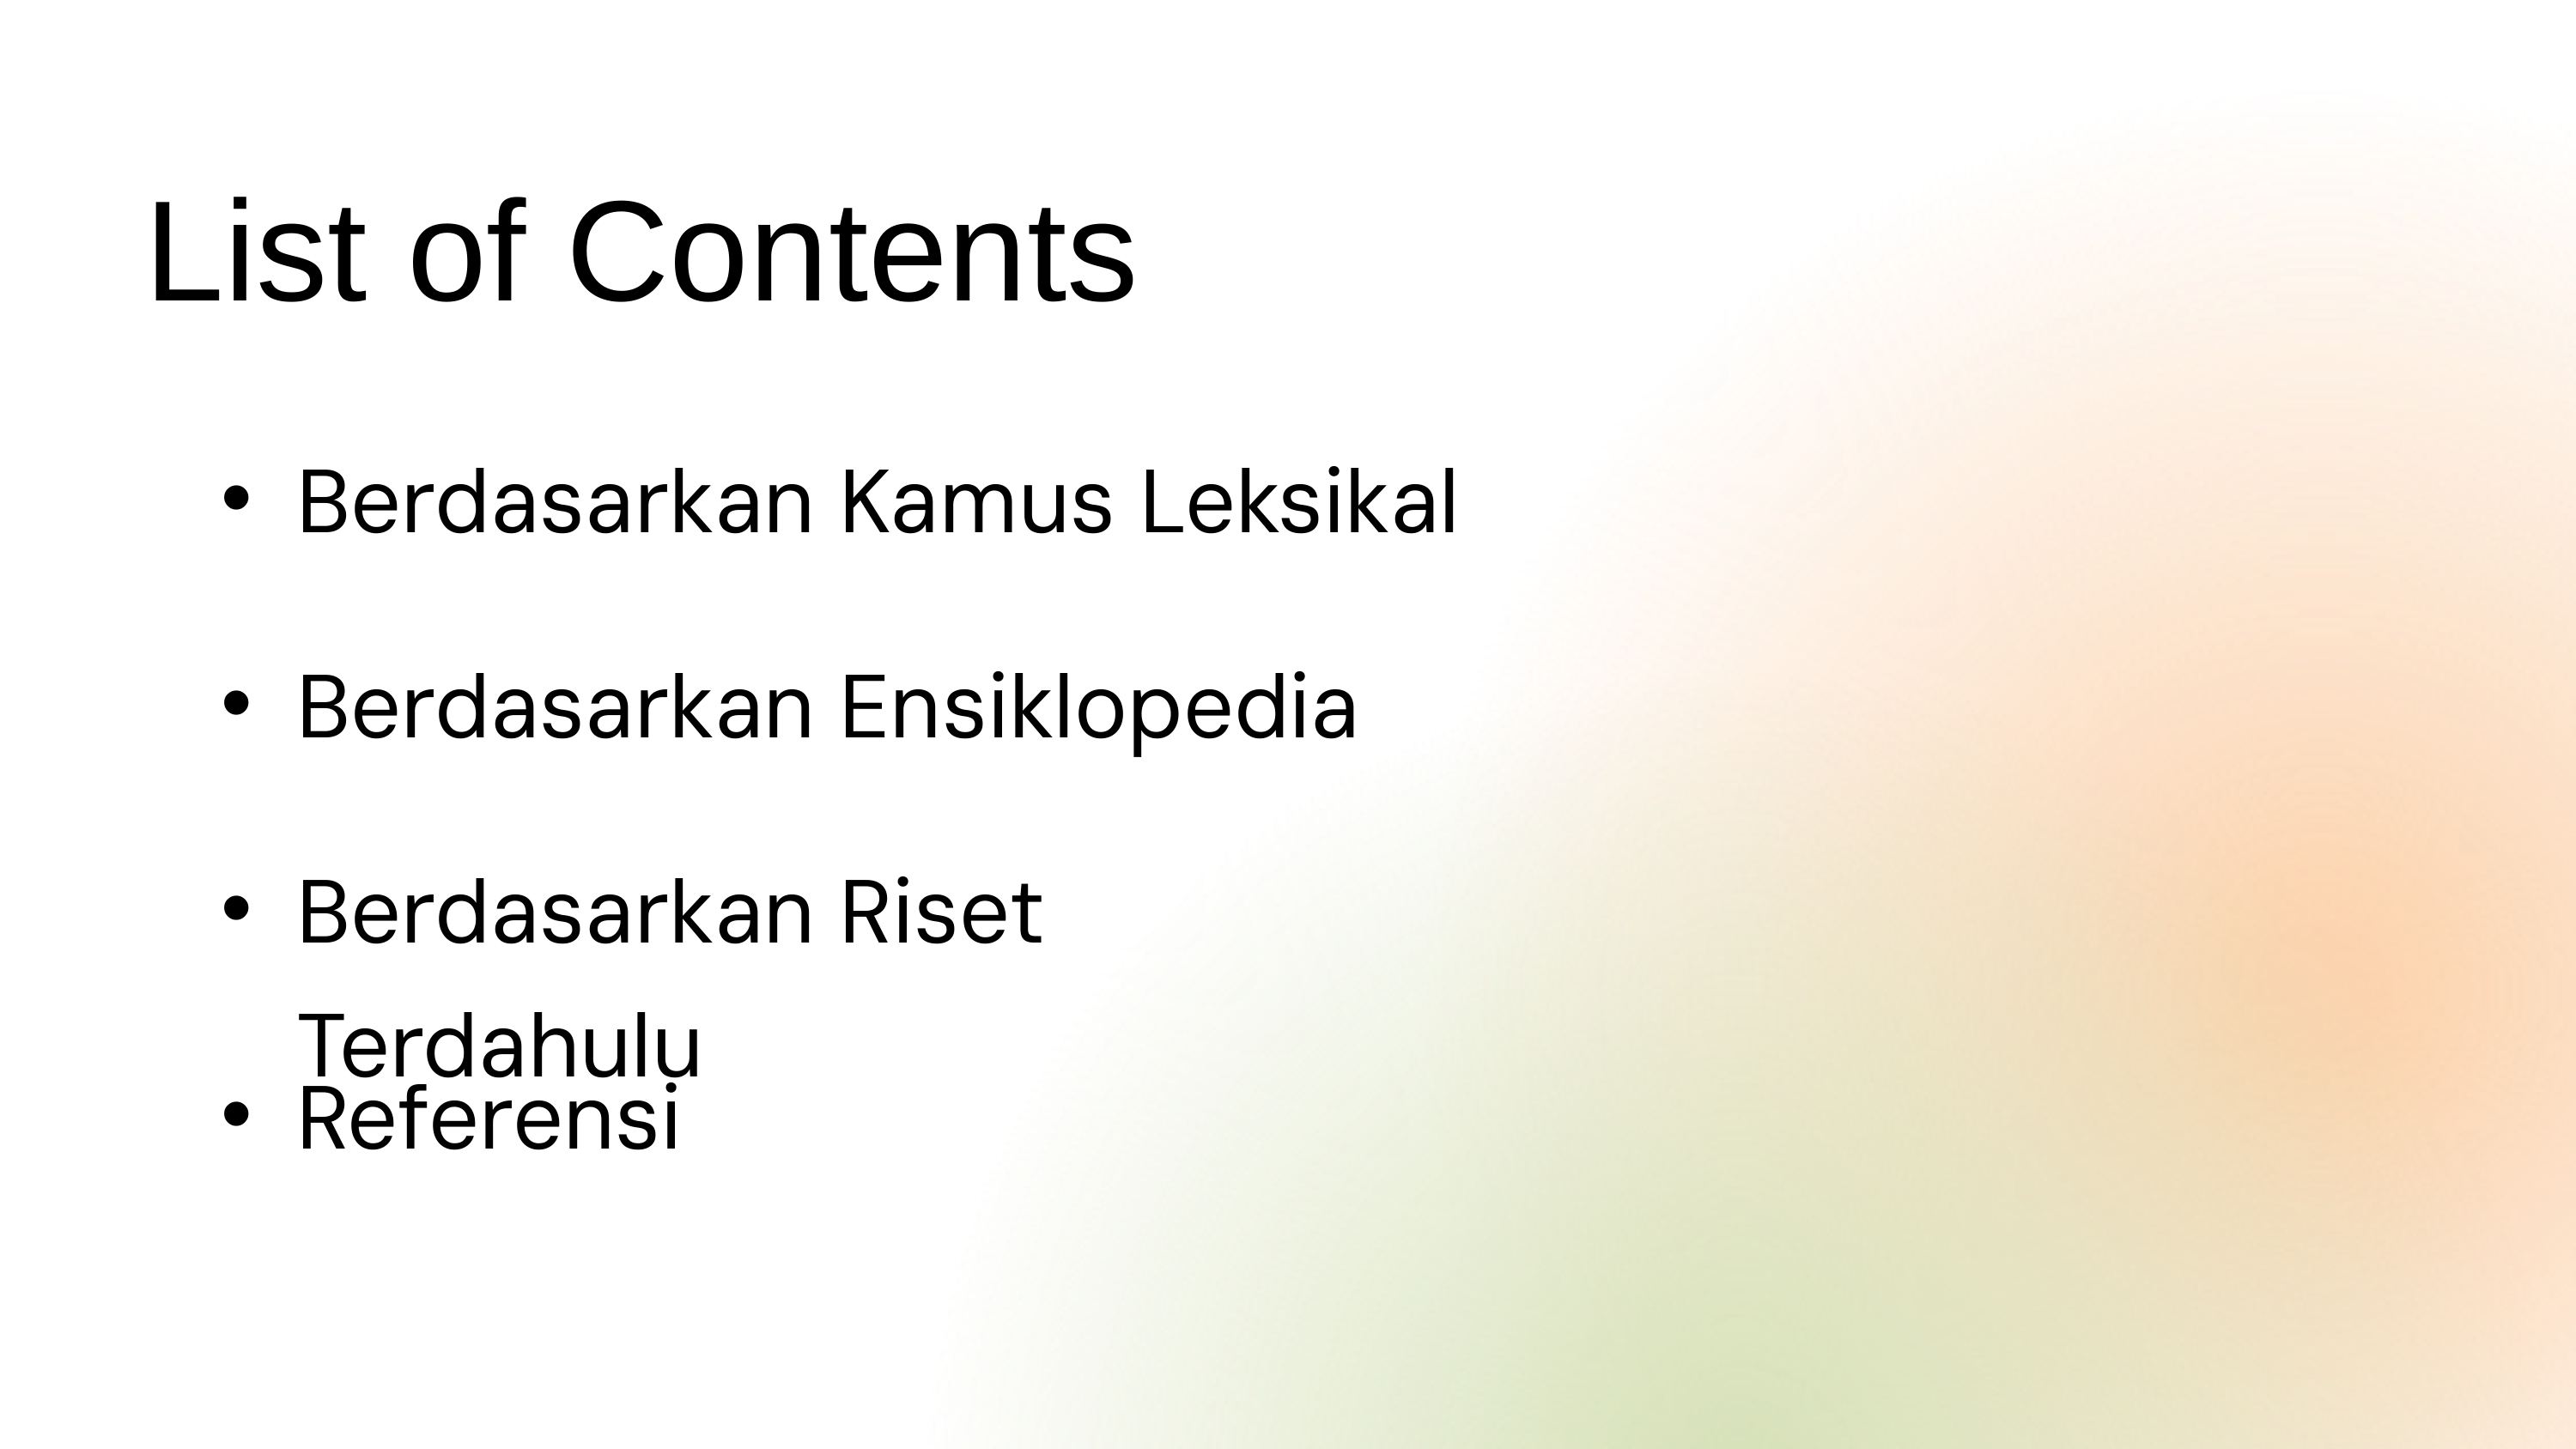

List of Contents
Berdasarkan Kamus Leksikal

Berdasarkan Ensiklopedia
Berdasarkan Riset Terdahulu
Referensi